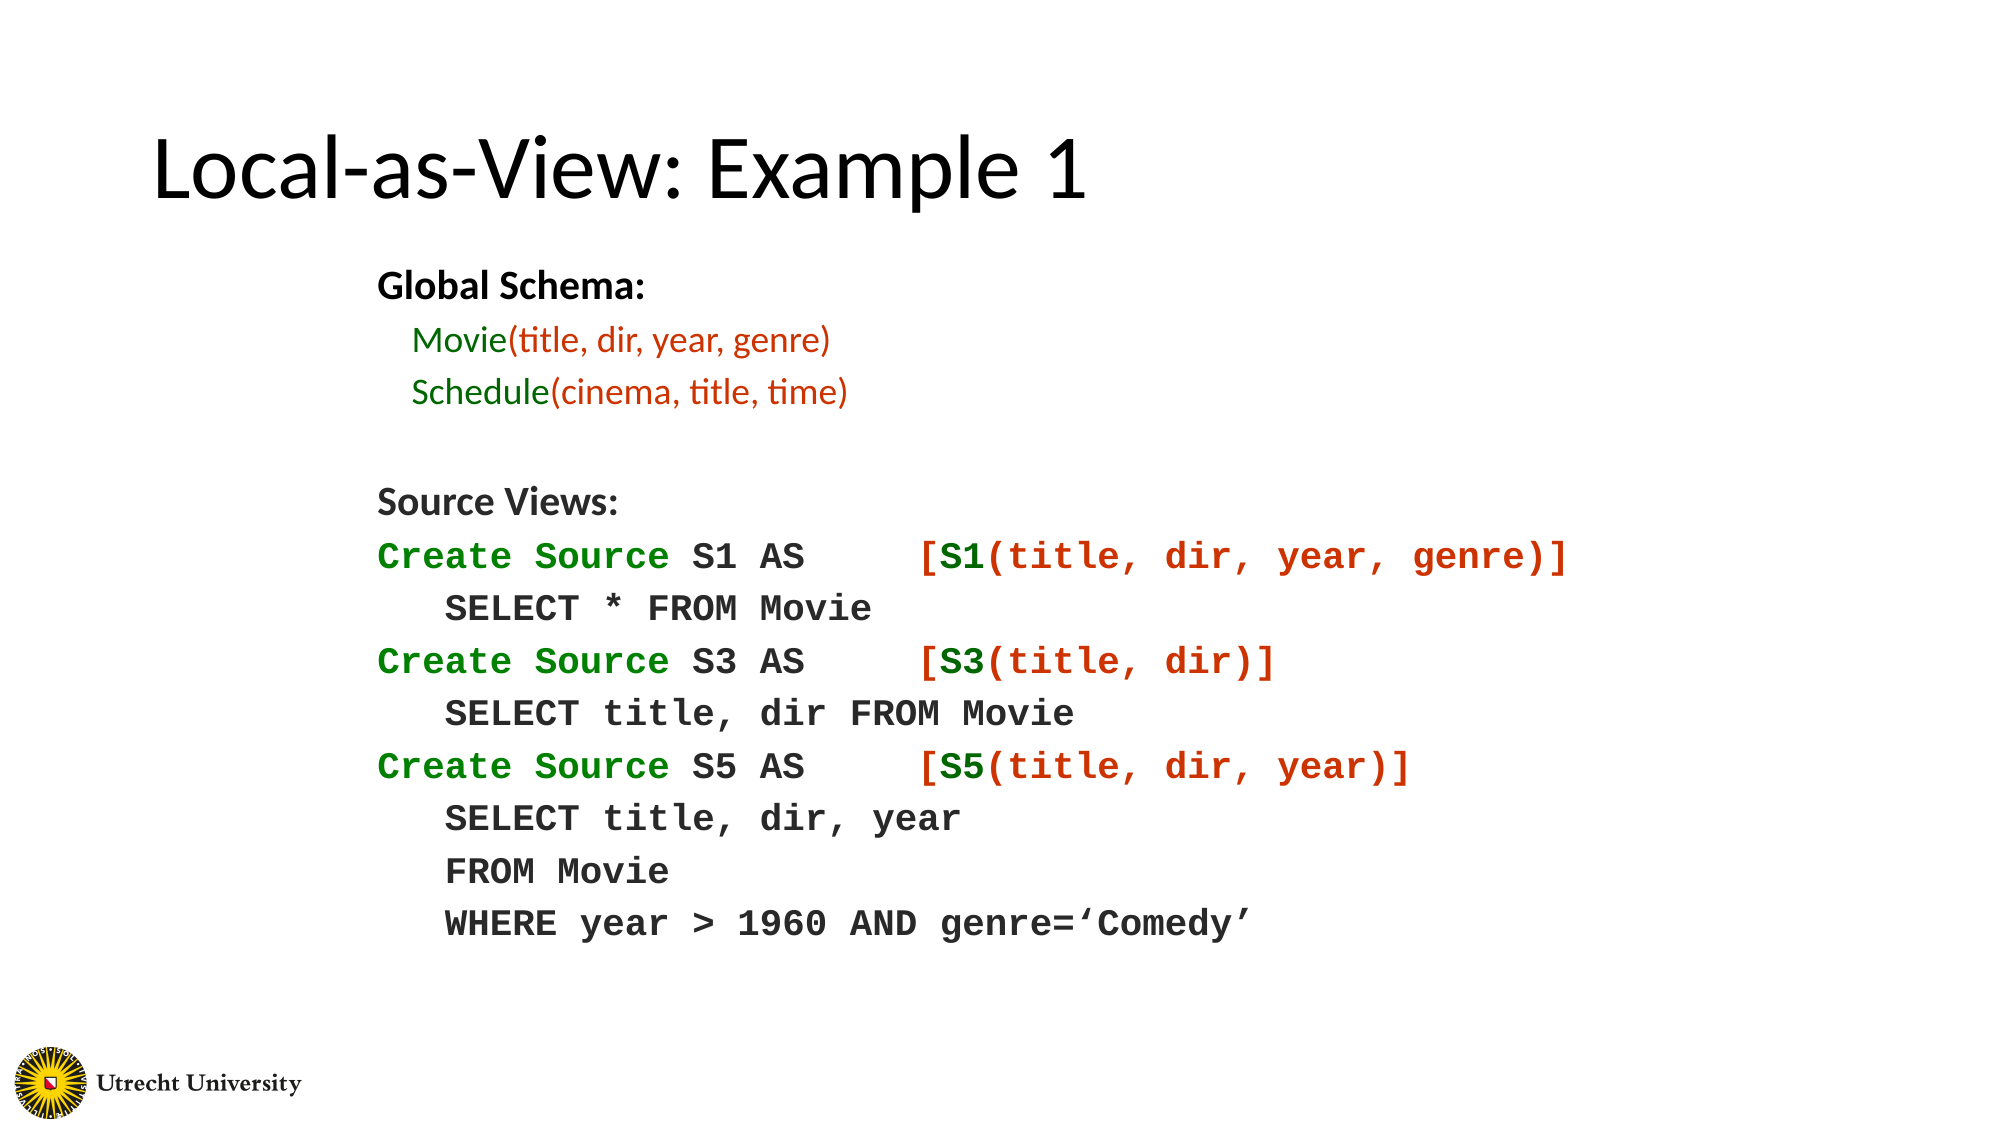

# Local-as-View: Example 1
Global Schema:
    Movie(title, dir, year, genre)
    Schedule(cinema, title, time)

Source Views:
Create Source S1 AS     [S1(title, dir, year, genre)]
   SELECT * FROM Movie
Create Source S3 AS     [S3(title, dir)]
   SELECT title, dir FROM Movie
Create Source S5 AS     [S5(title, dir, year)]
   SELECT title, dir, year
   FROM Movie
   WHERE year > 1960 AND genre=‘Comedy’